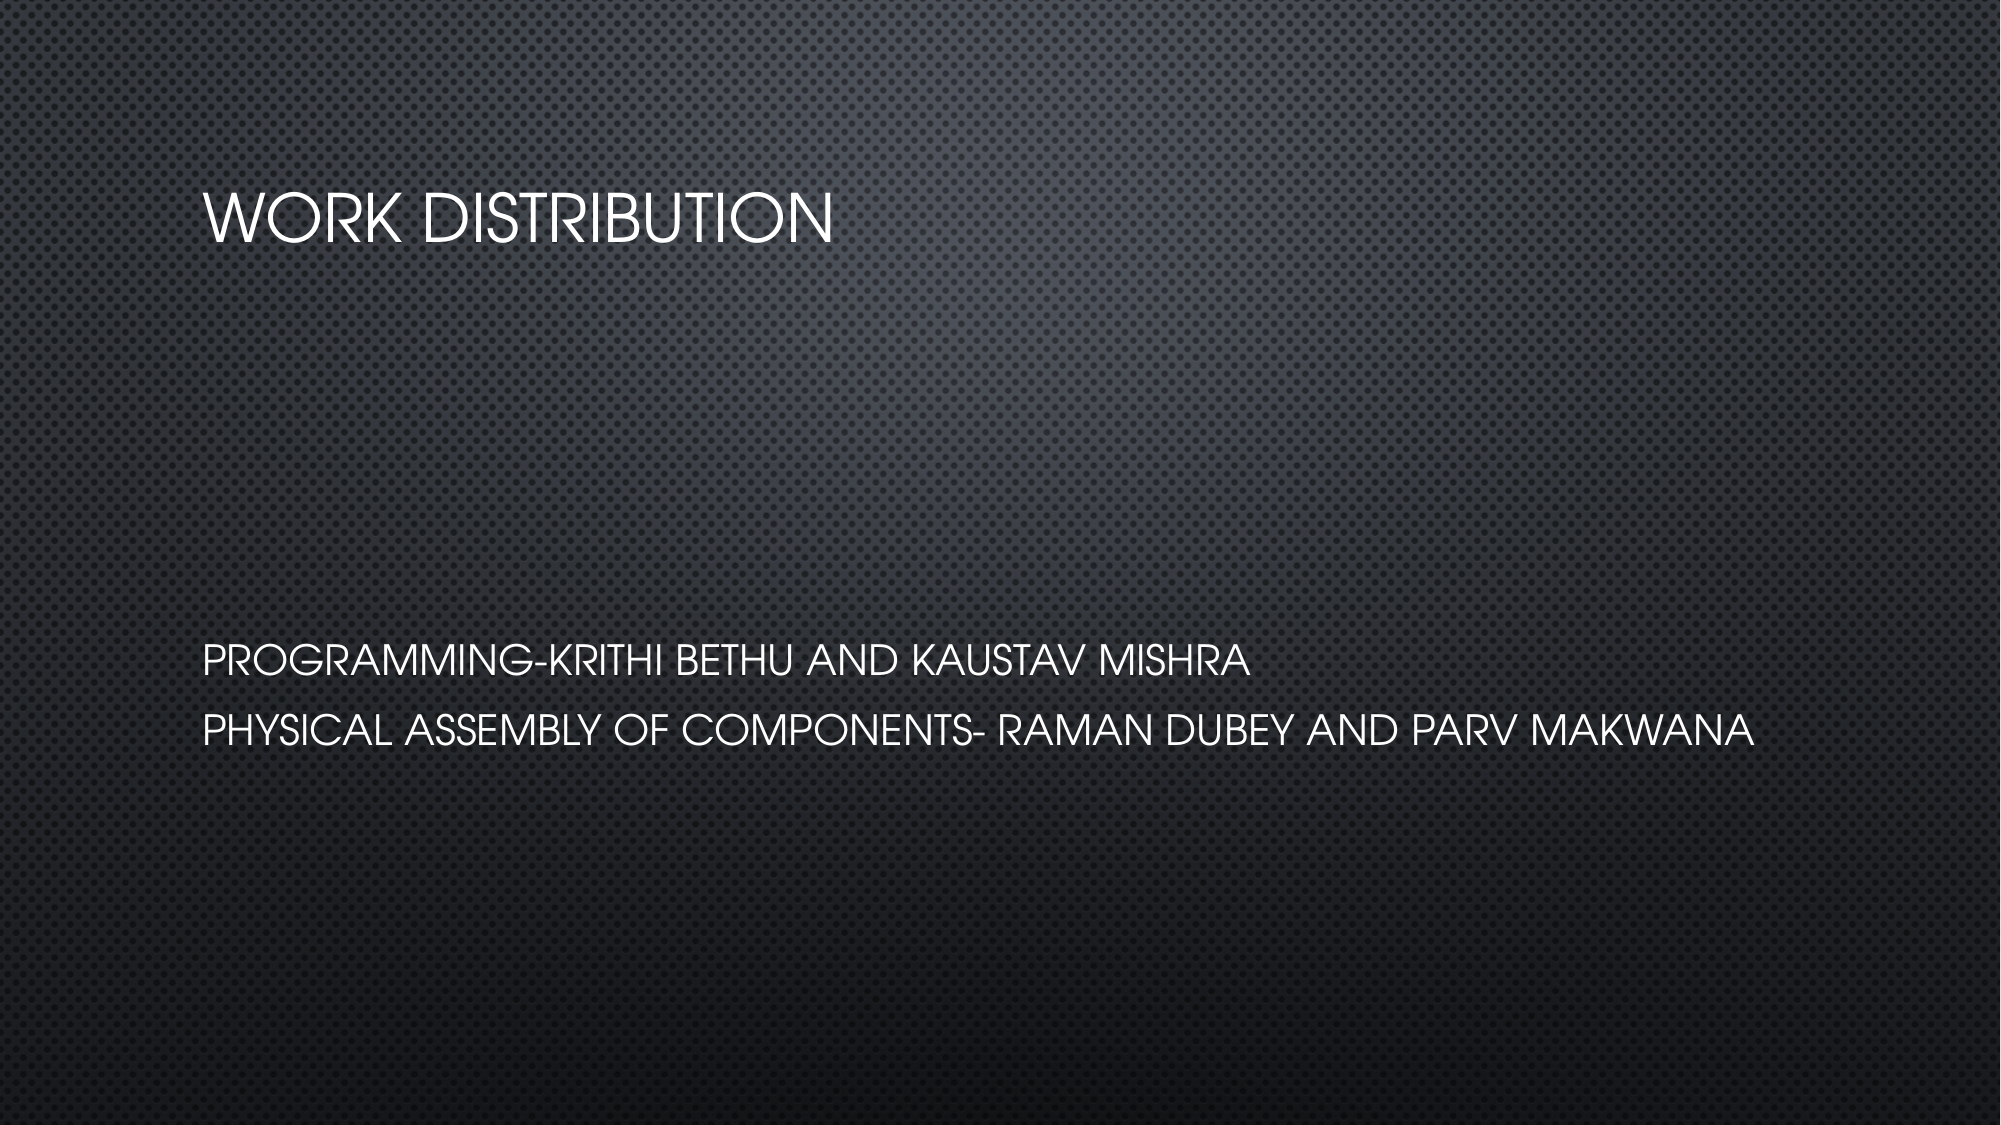

# Work distribution
Programming-krithi bethu and kaustav mishra
Physical assembly of components- raman dubey and parv makwana